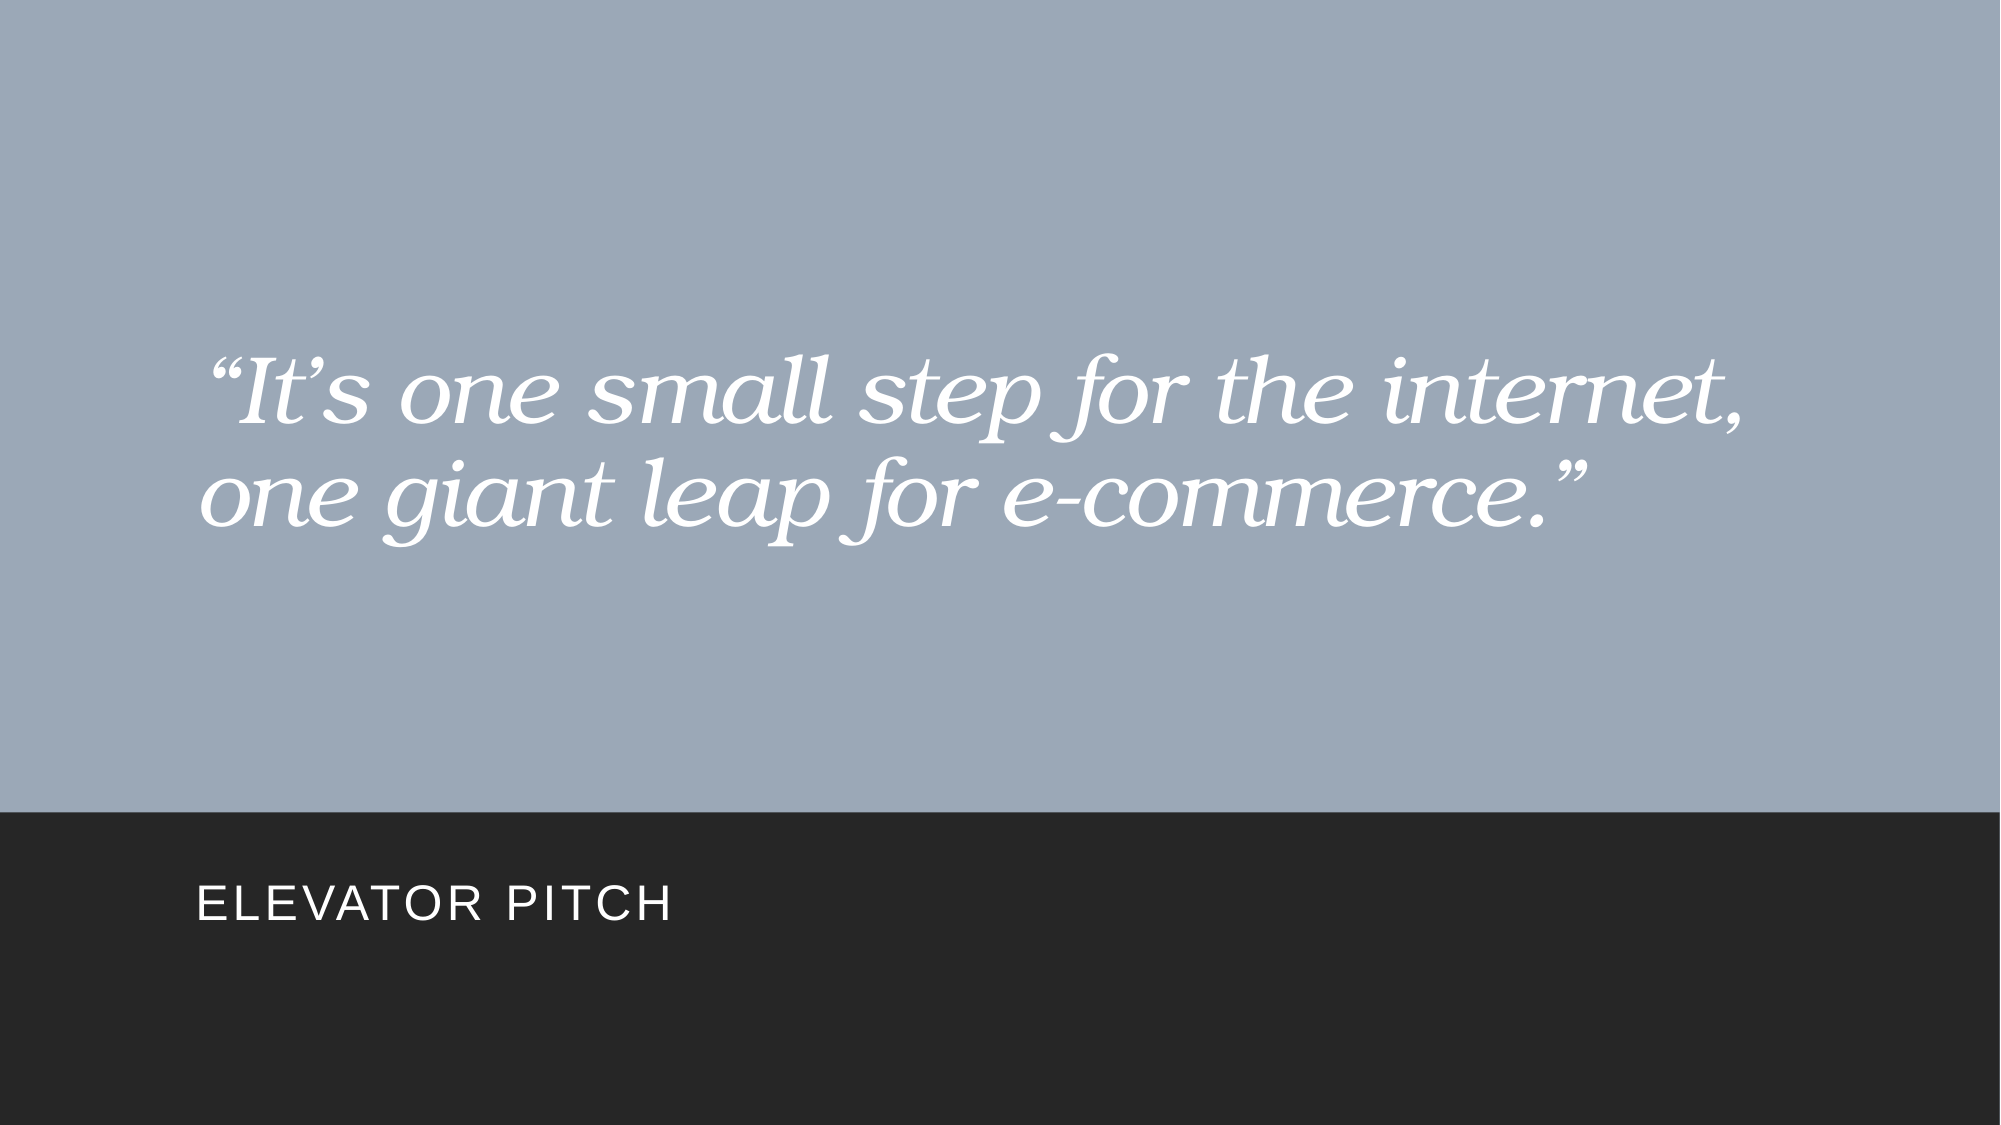

# “It’s one small step for the internet, one giant leap for e-commerce.”

Elevator Pitch